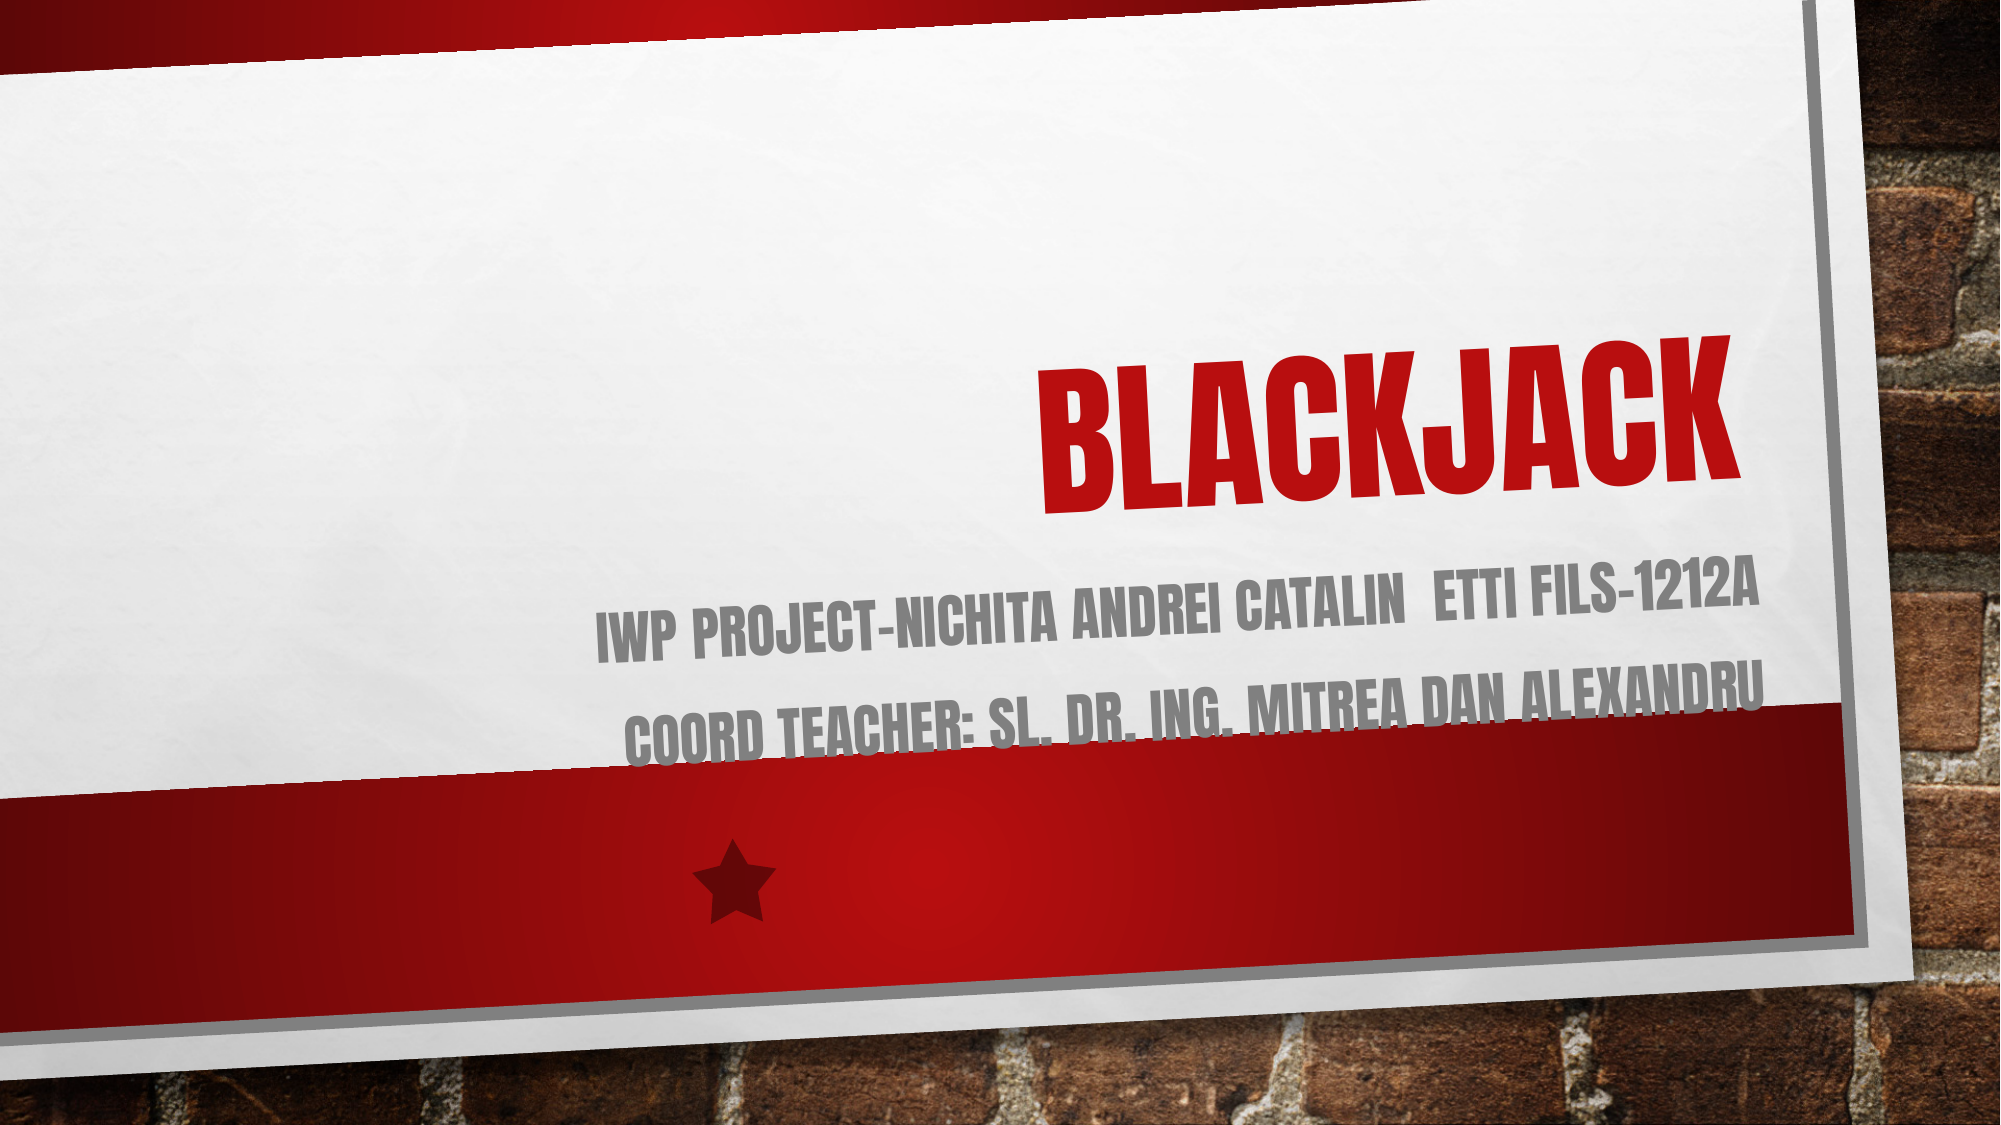

# Blackjack
Iwp project-Nichita Andrei catalin  ETTI FILS-1212A
Coord teacher: sl. dr. ing. Mitrea Dan Alexandru